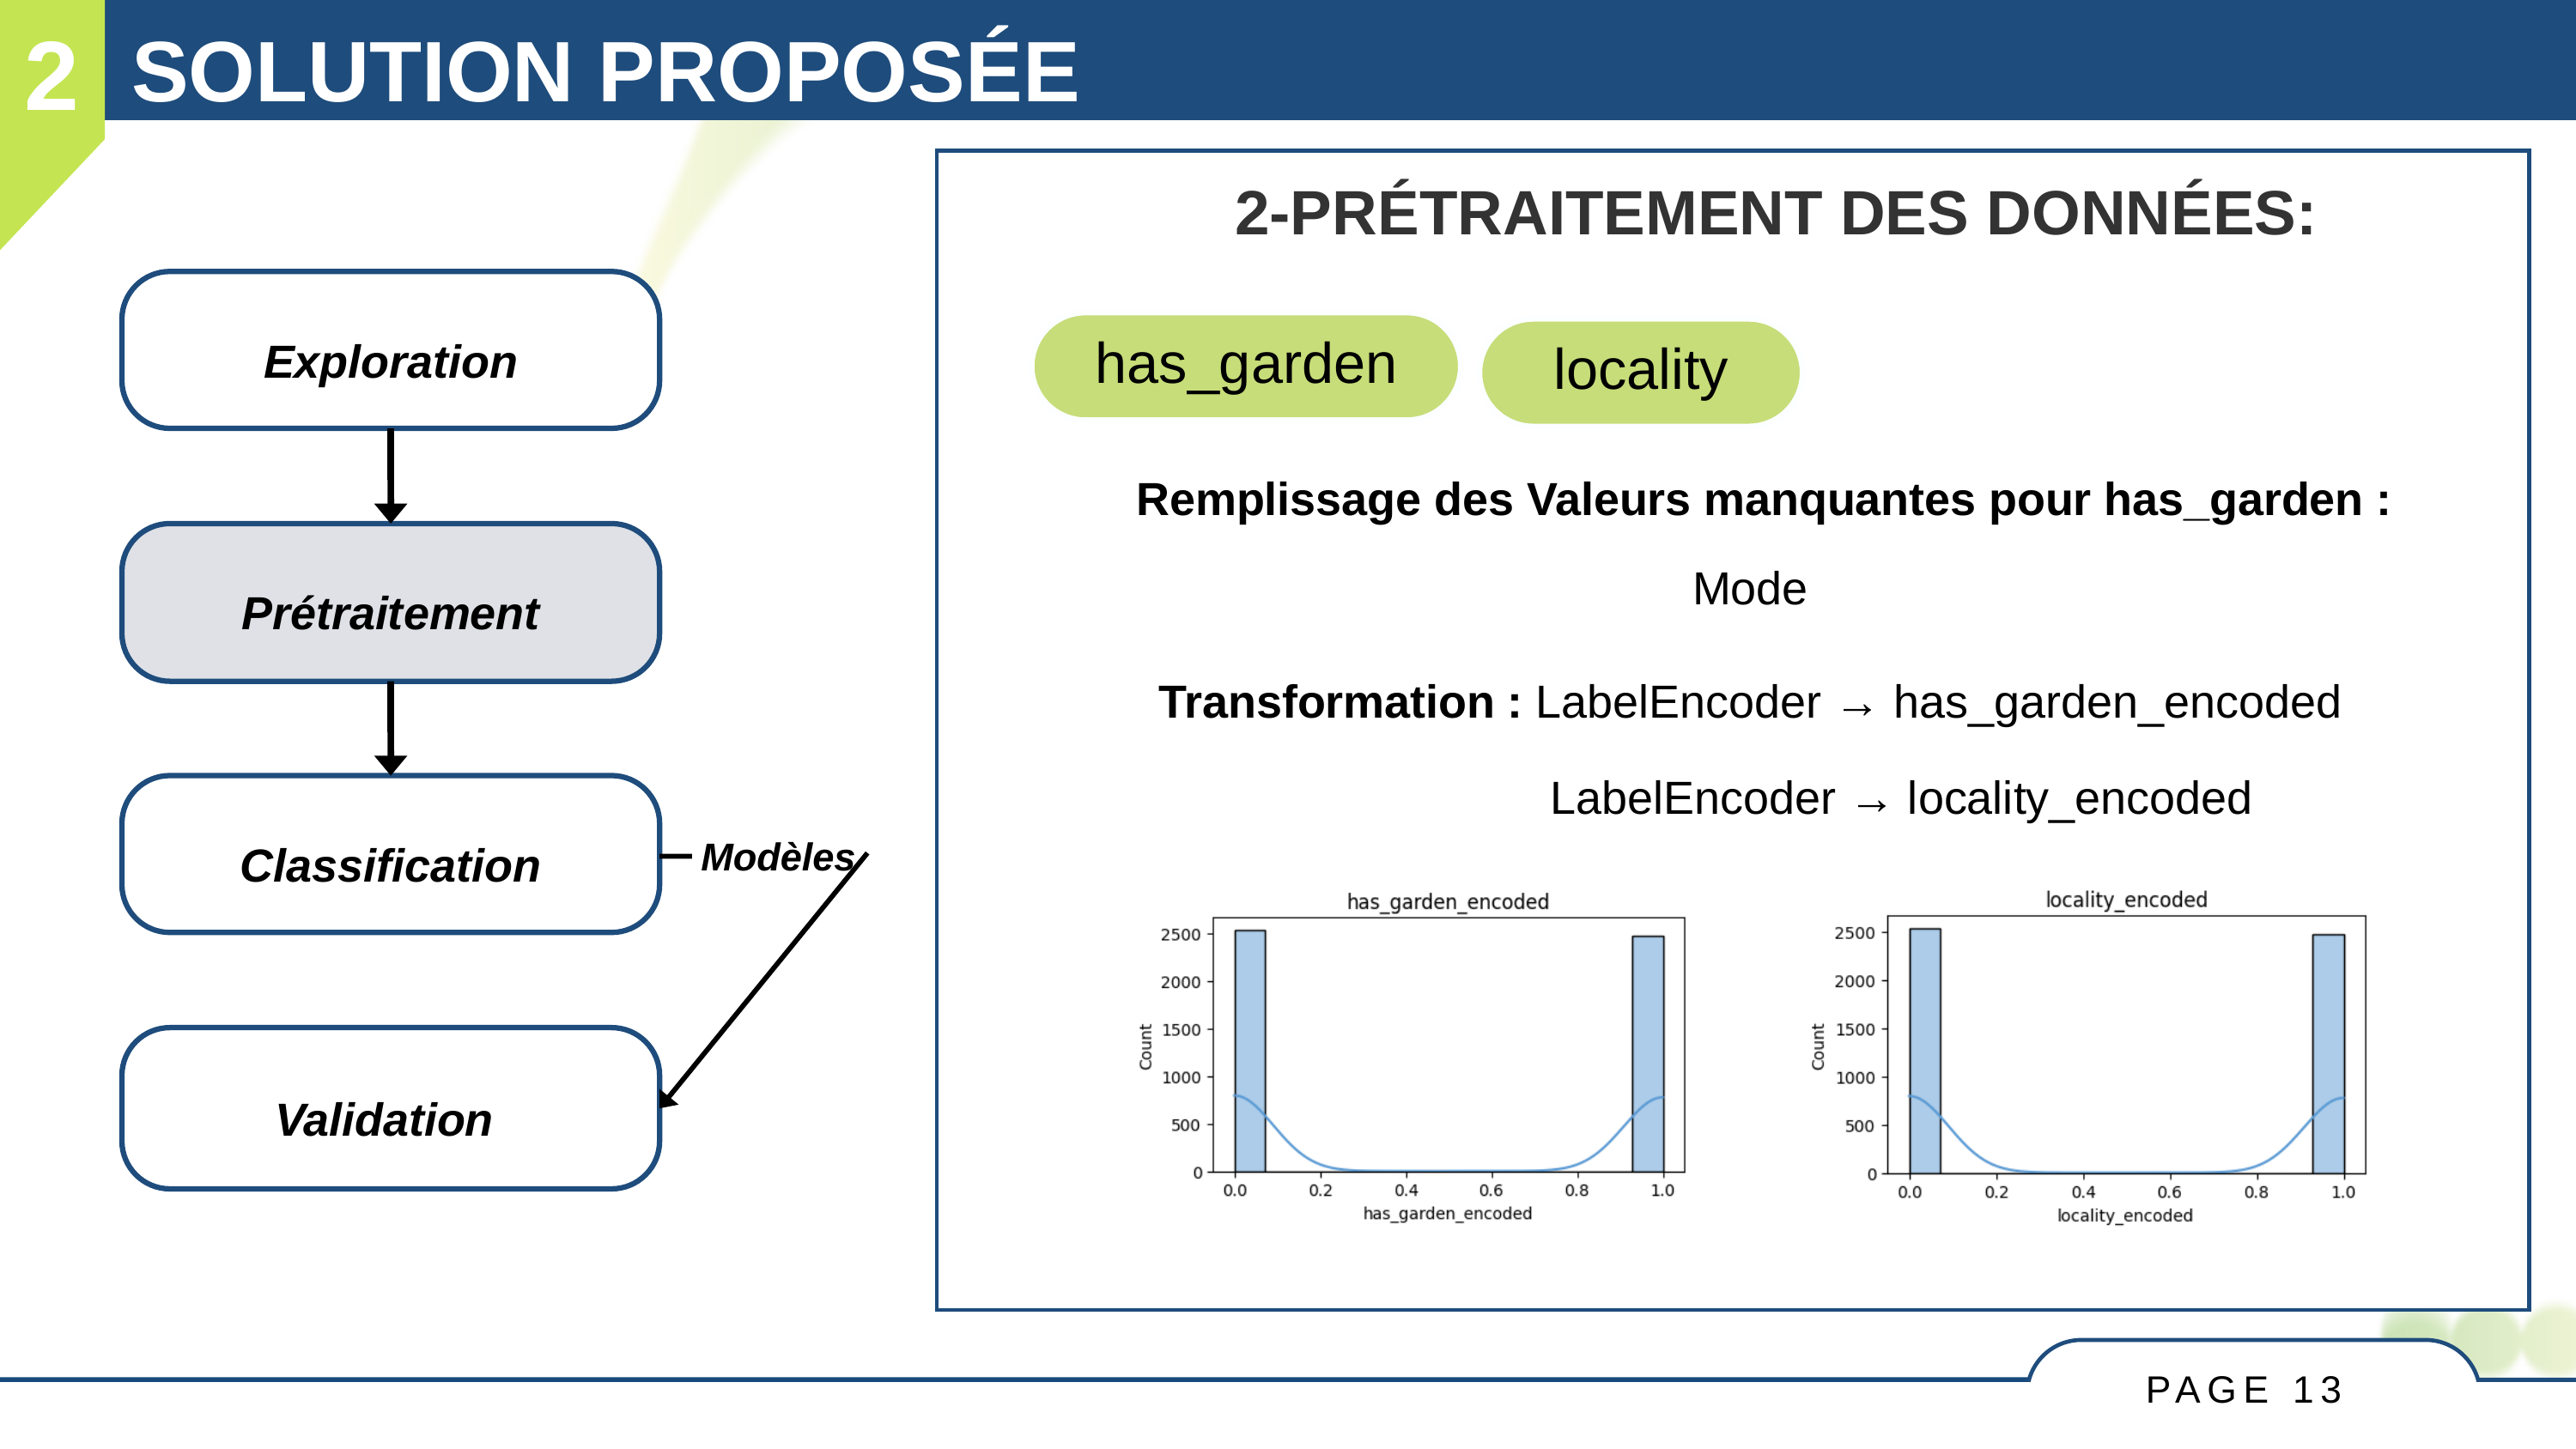

2

SOLUTION PROPOSÉE

2-PRÉTRAITEMENT DES DONNÉES:

Exploration

Prétraitement

  Modèles
Classification

Validation

has_garden

locality

Remplissage des Valeurs manquantes pour has_garden :
Mode
Transformation : LabelEncoder → has_garden_encoded
LabelEncoder → locality_encoded

PAGE 13